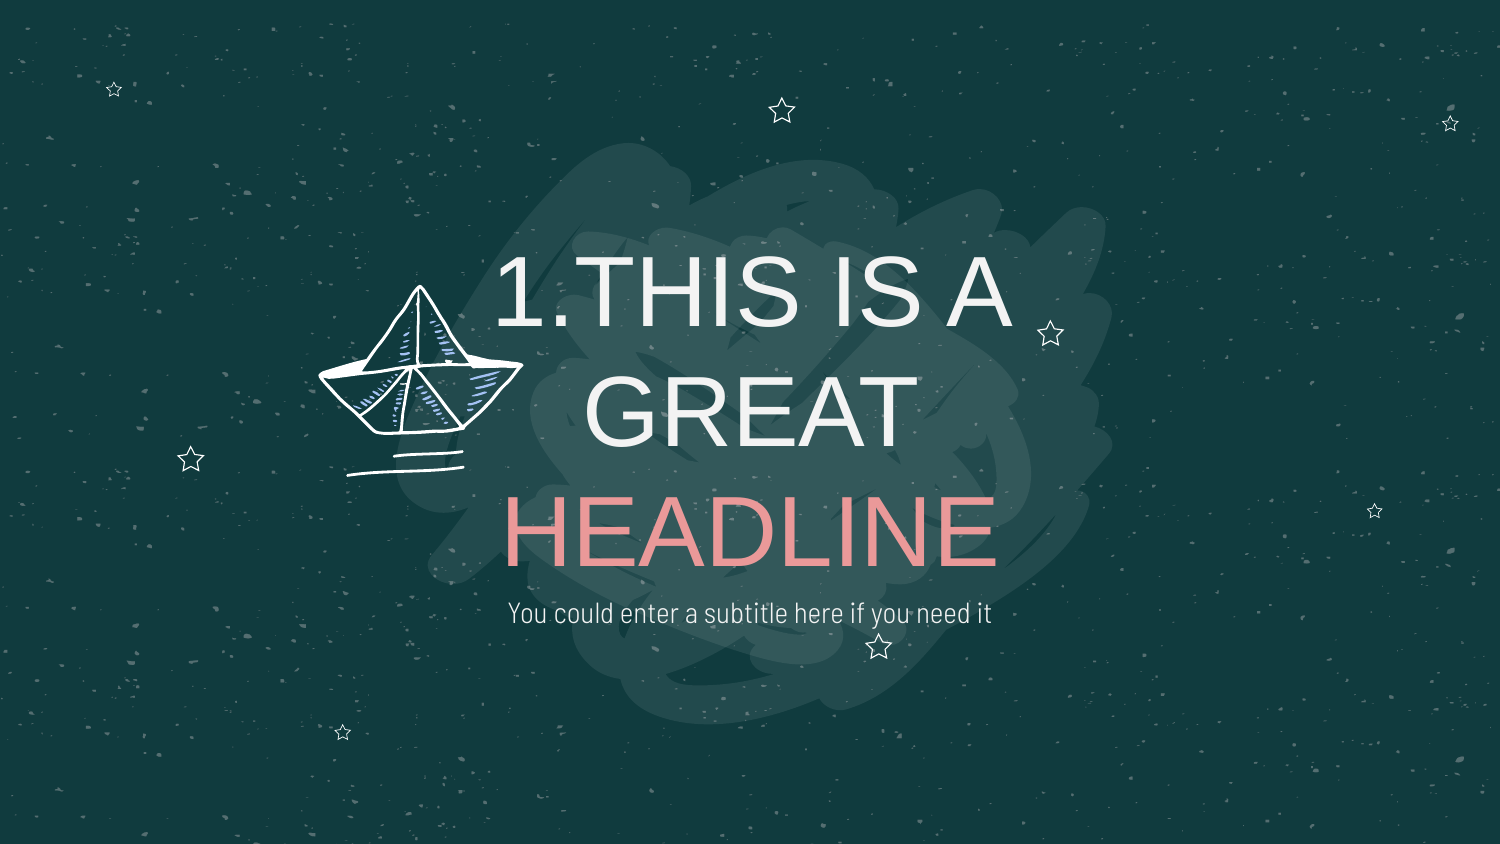

# 1.THIS IS A GREAT HEADLINE
You could enter a subtitle here if you need it